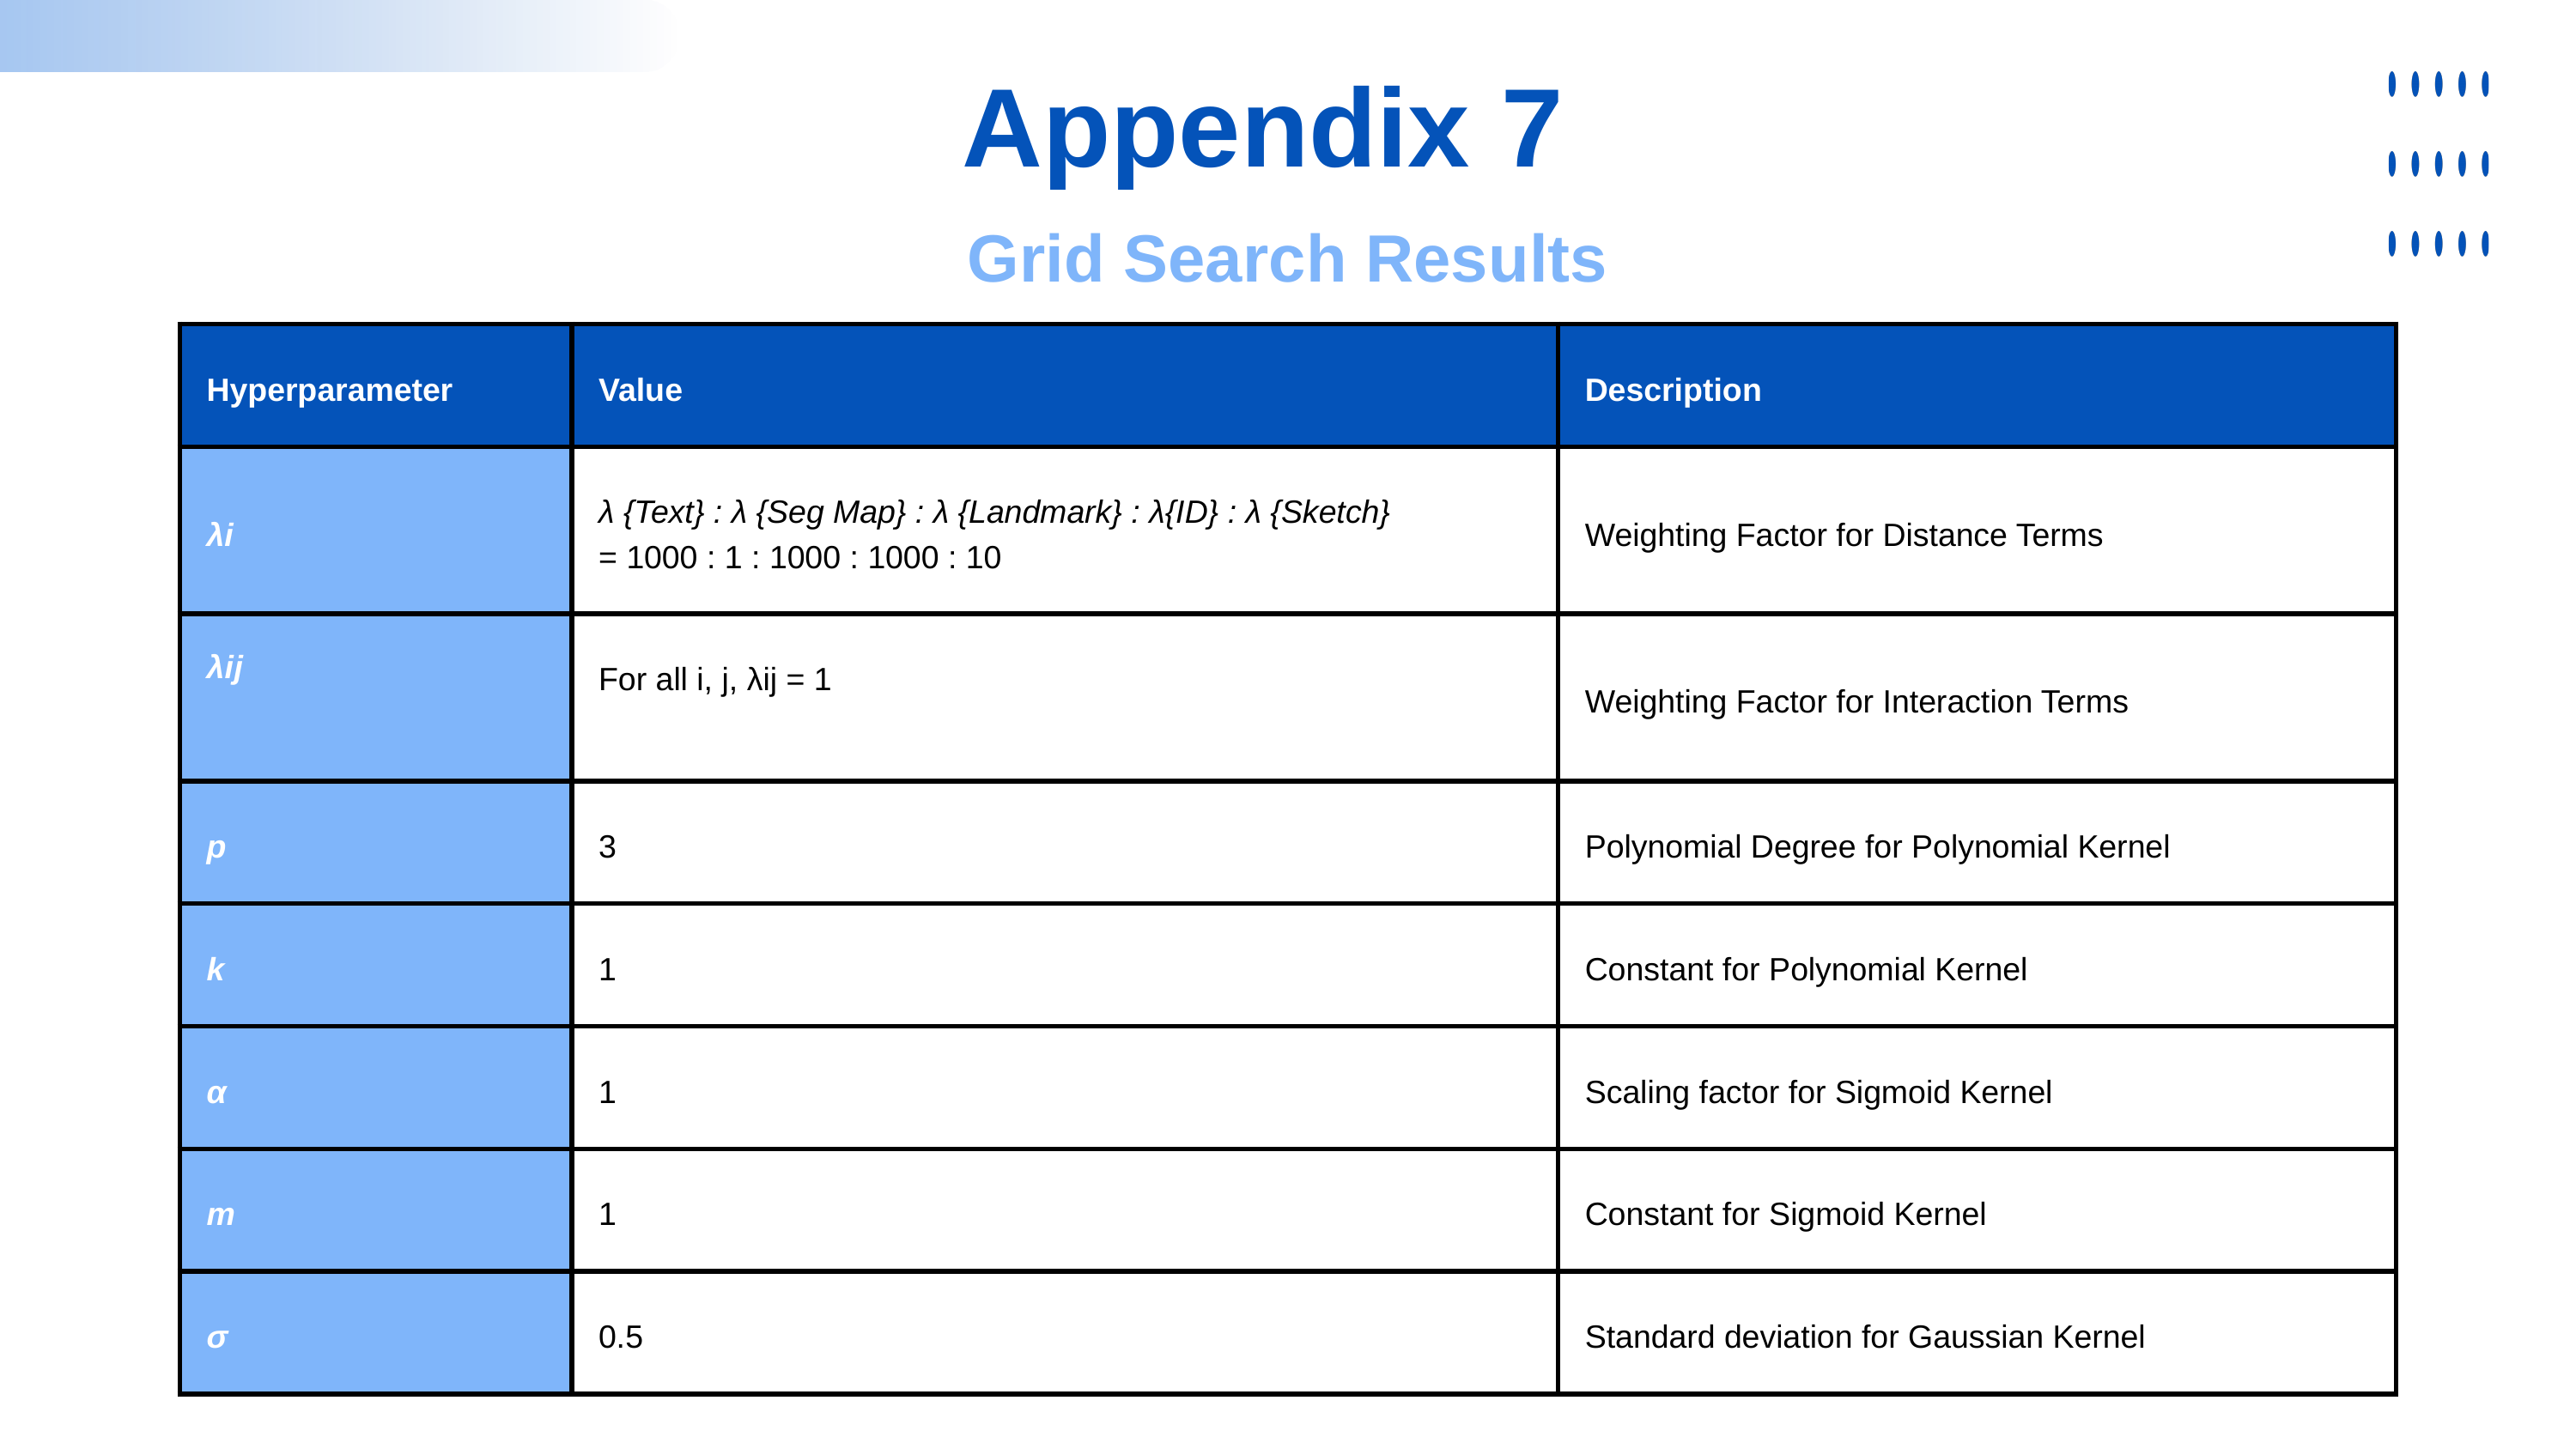

Appendix 7

Grid Search Results
| Hyperparameter | Value | Description |
| --- | --- | --- |
| λi | λ {Text} : λ {Seg Map} : λ {Landmark} : λ{ID} : λ {Sketch} = 1000 : 1 : 1000 : 1000 : 10 | Weighting Factor for Distance Terms |
| λij | For all i, j, λij = 1 | Weighting Factor for Interaction Terms |
| p | 3 | Polynomial Degree for Polynomial Kernel |
| k | 1 | Constant for Polynomial Kernel |
| α | 1 | Scaling factor for Sigmoid Kernel |
| m | 1 | Constant for Sigmoid Kernel |
| σ | 0.5 | Standard deviation for Gaussian Kernel |